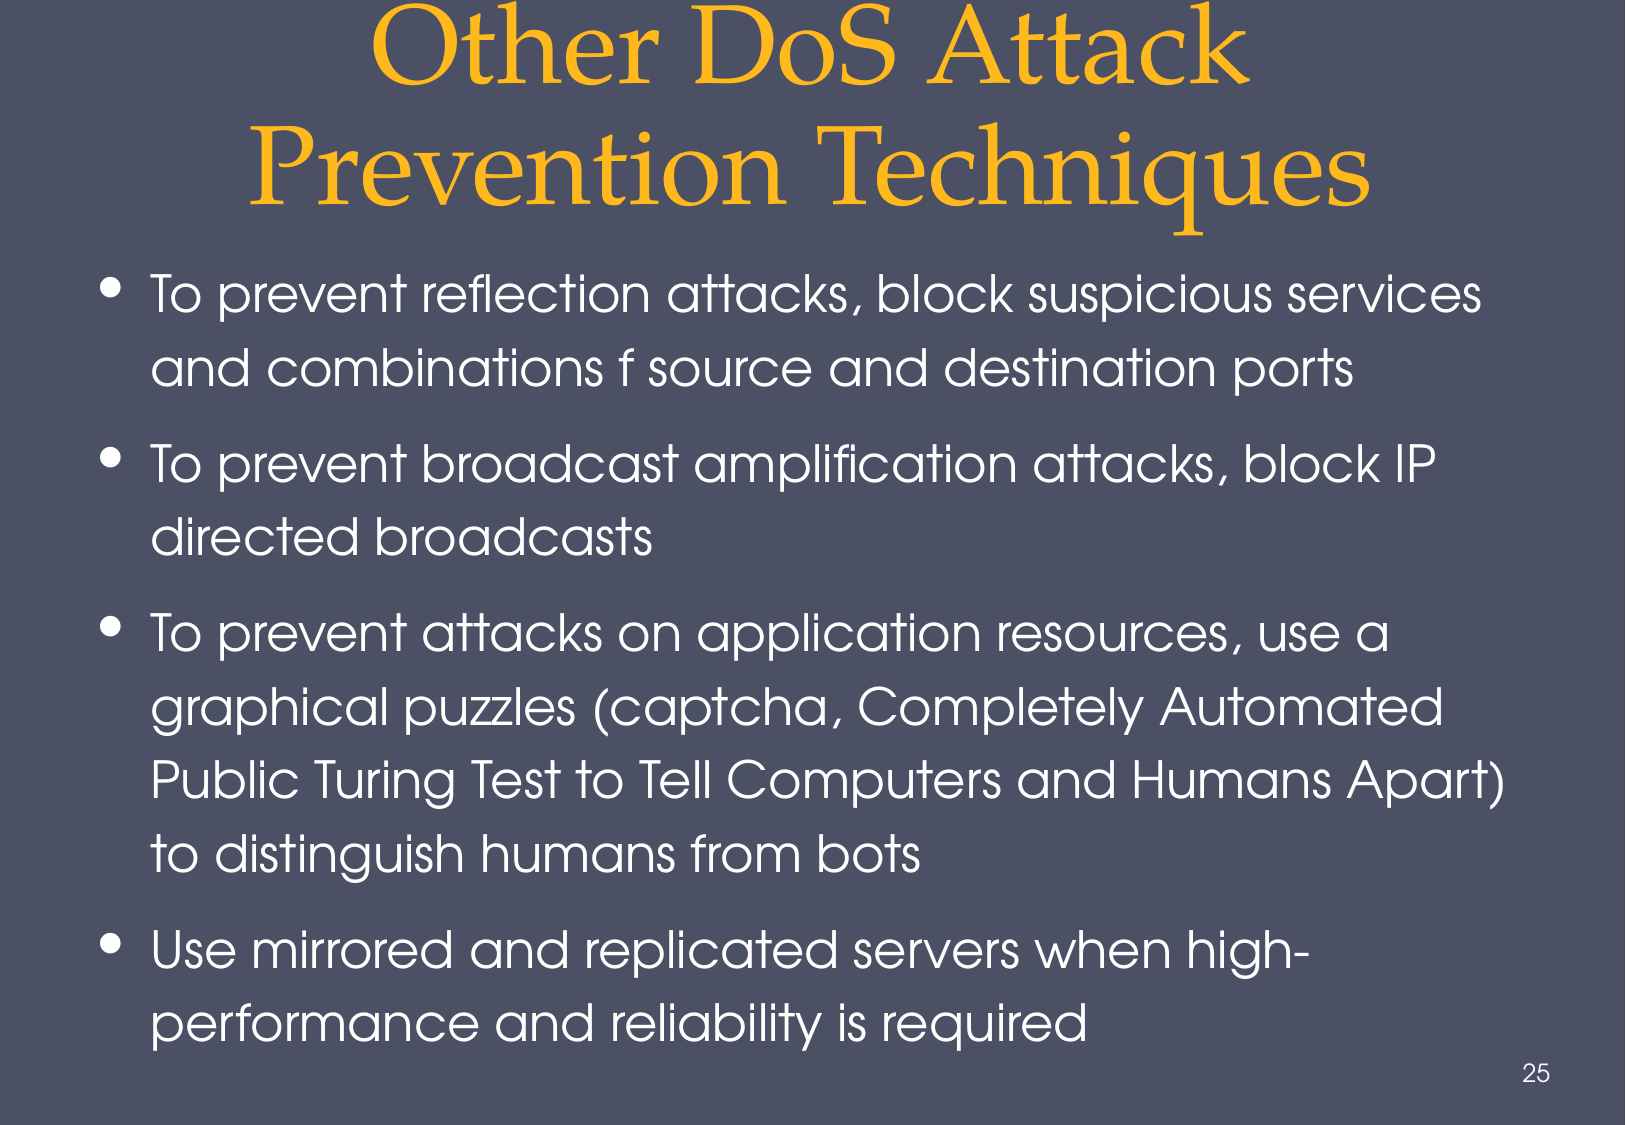

# Other DoS Attack Prevention Techniques
To prevent reflection attacks, block suspicious services and combinations f source and destination ports
To prevent broadcast amplification attacks, block IP directed broadcasts
To prevent attacks on application resources, use a graphical puzzles (captcha, Completely Automated Public Turing Test to Tell Computers and Humans Apart) to distinguish humans from bots
Use mirrored and replicated servers when high-performance and reliability is required
25